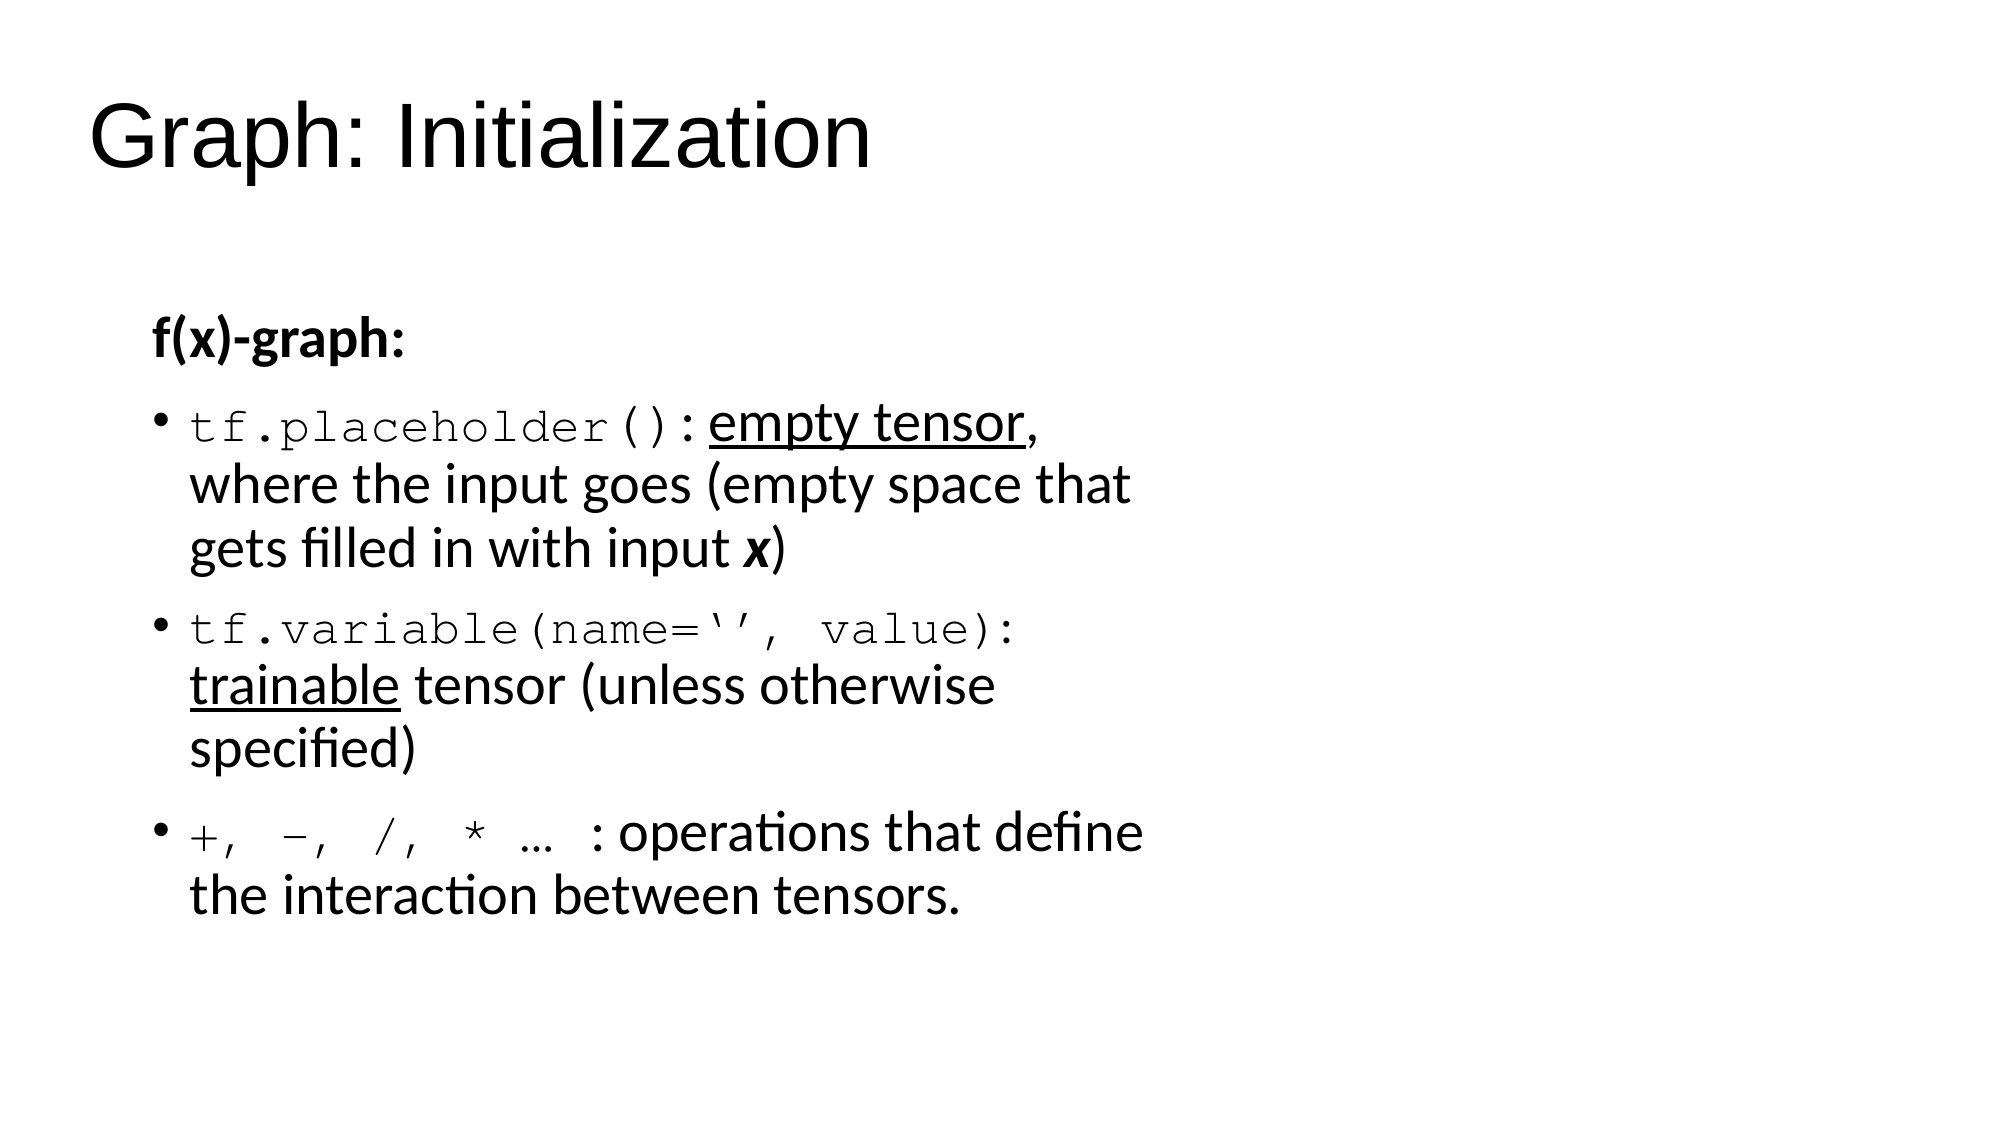

# Graph: Initialization
f(x)-graph:
tf.placeholder(): empty tensor, where the input goes (empty space that gets filled in with input x)
tf.variable(name=‘’, value): trainable tensor (unless otherwise specified)
+, -, /, * … : operations that define the interaction between tensors.